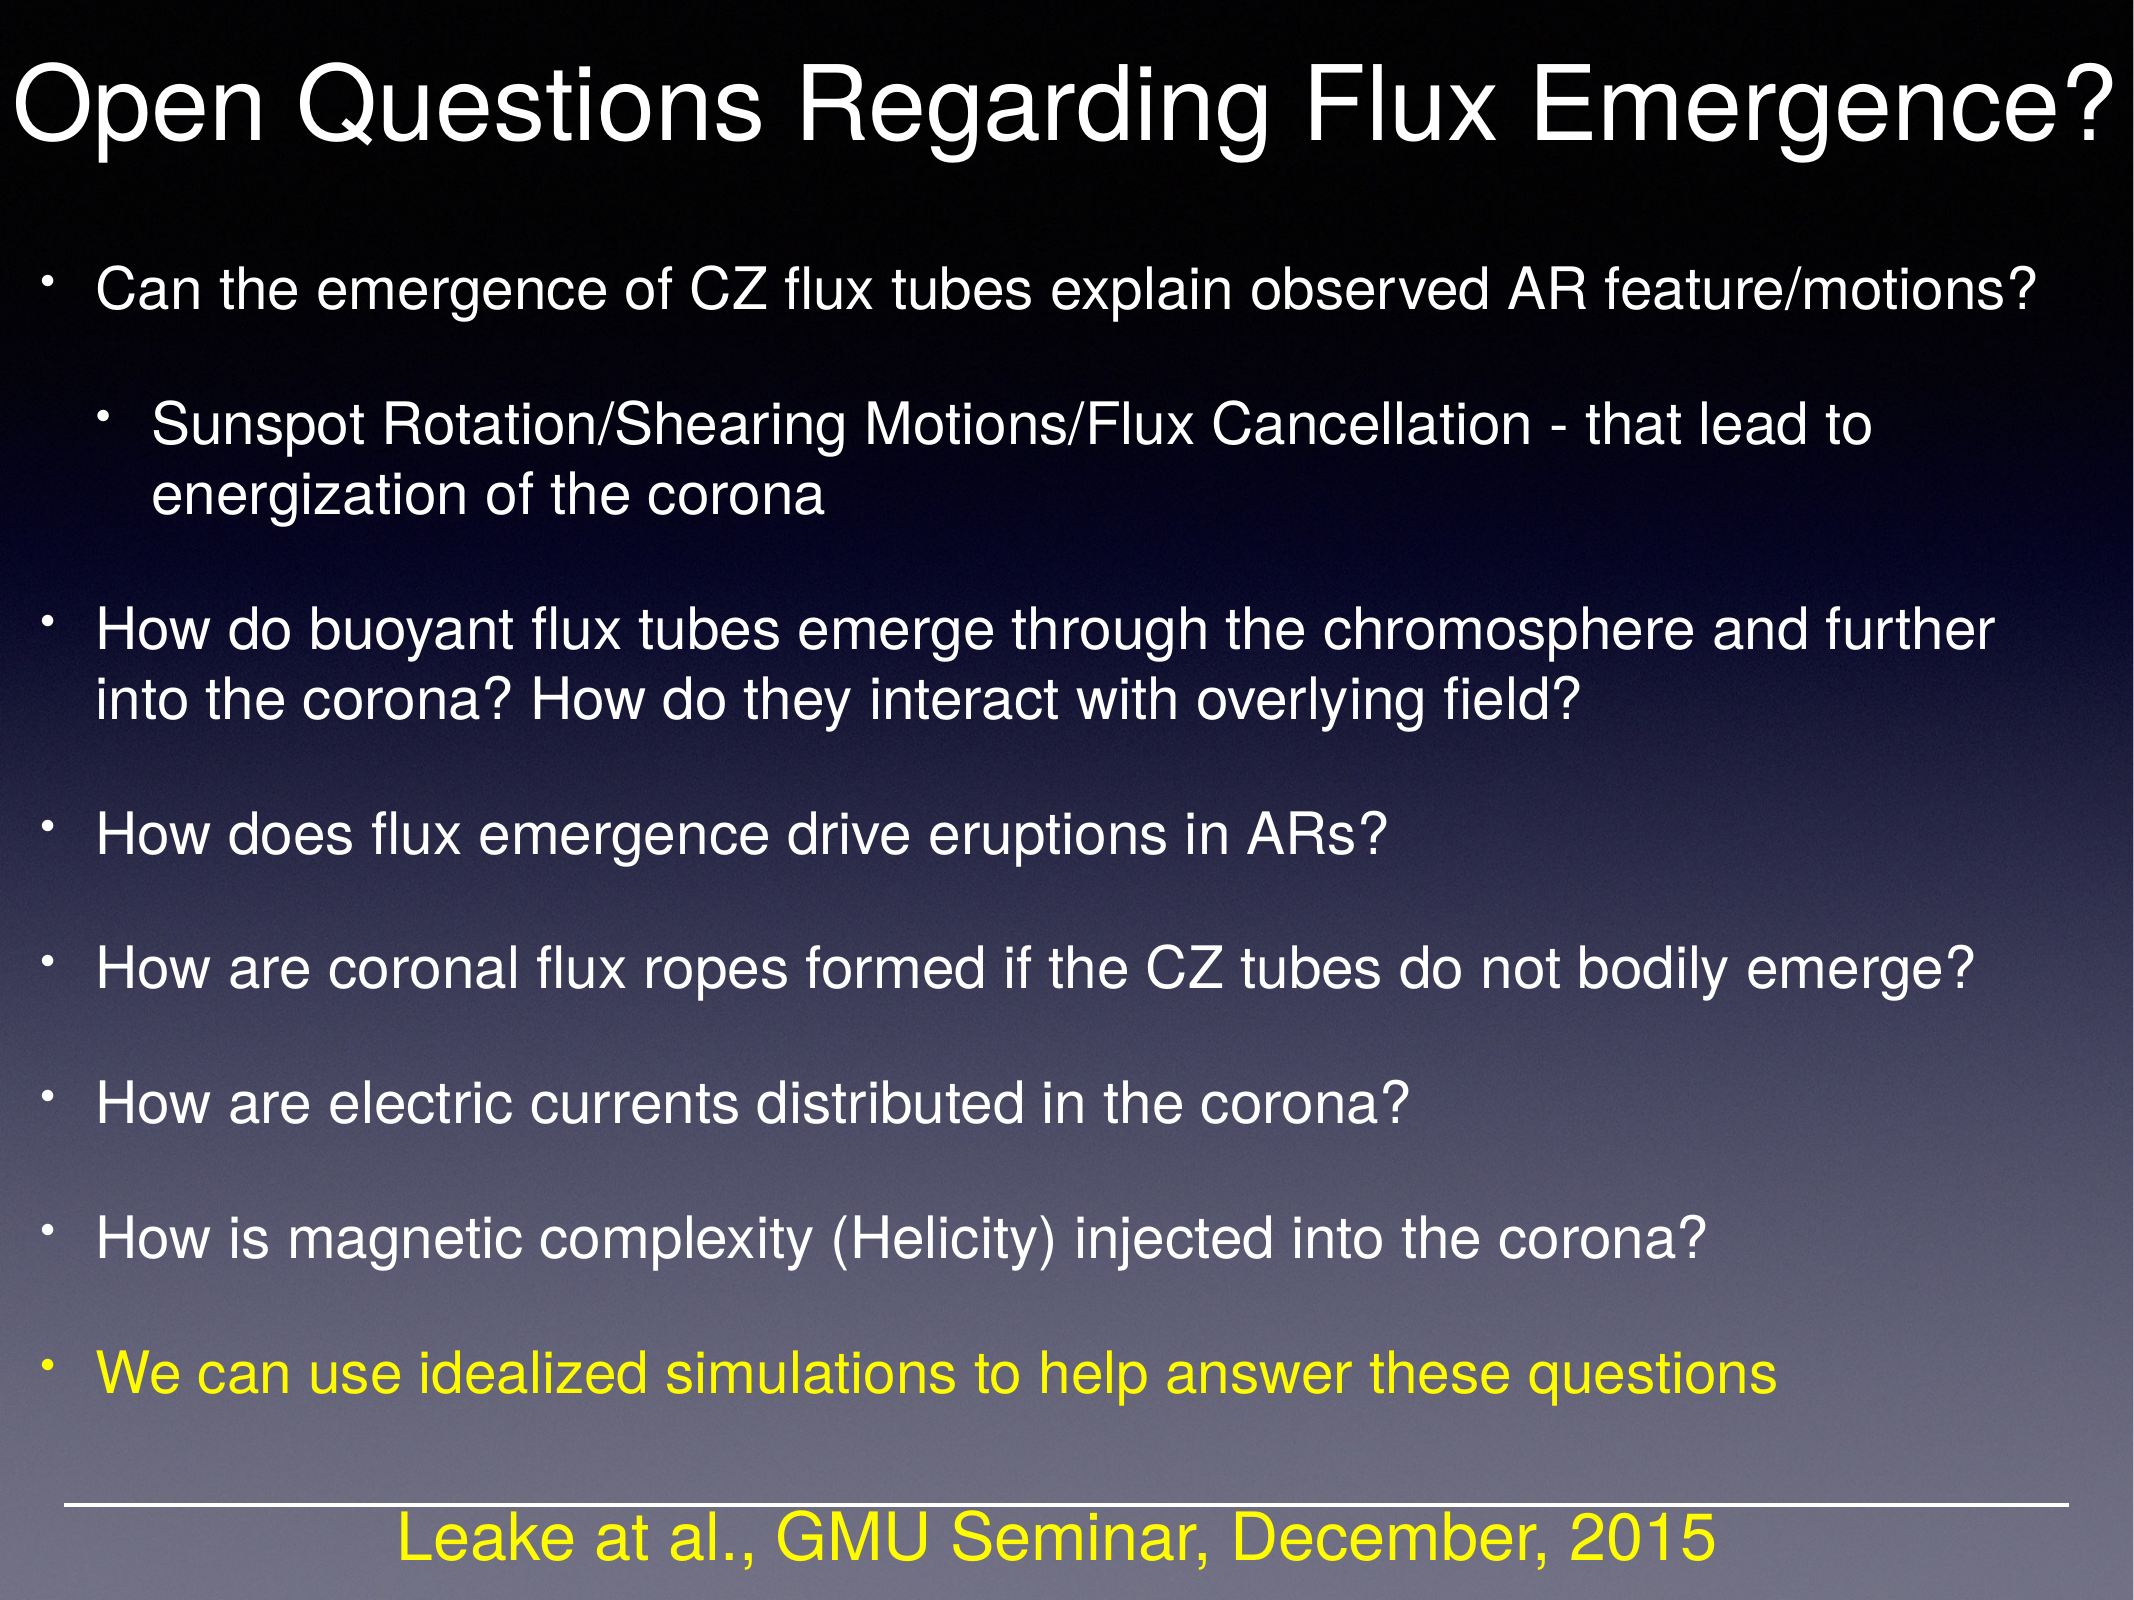

# Open Questions Regarding Flux Emergence?
Can the emergence of CZ flux tubes explain observed AR feature/motions?
Sunspot Rotation/Shearing Motions/Flux Cancellation - that lead to energization of the corona
How do buoyant flux tubes emerge through the chromosphere and further into the corona? How do they interact with overlying field?
How does flux emergence drive eruptions in ARs?
How are coronal flux ropes formed if the CZ tubes do not bodily emerge?
How are electric currents distributed in the corona?
How is magnetic complexity (Helicity) injected into the corona?
We can use idealized simulations to help answer these questions
Leake at al., GMU Seminar, December, 2015